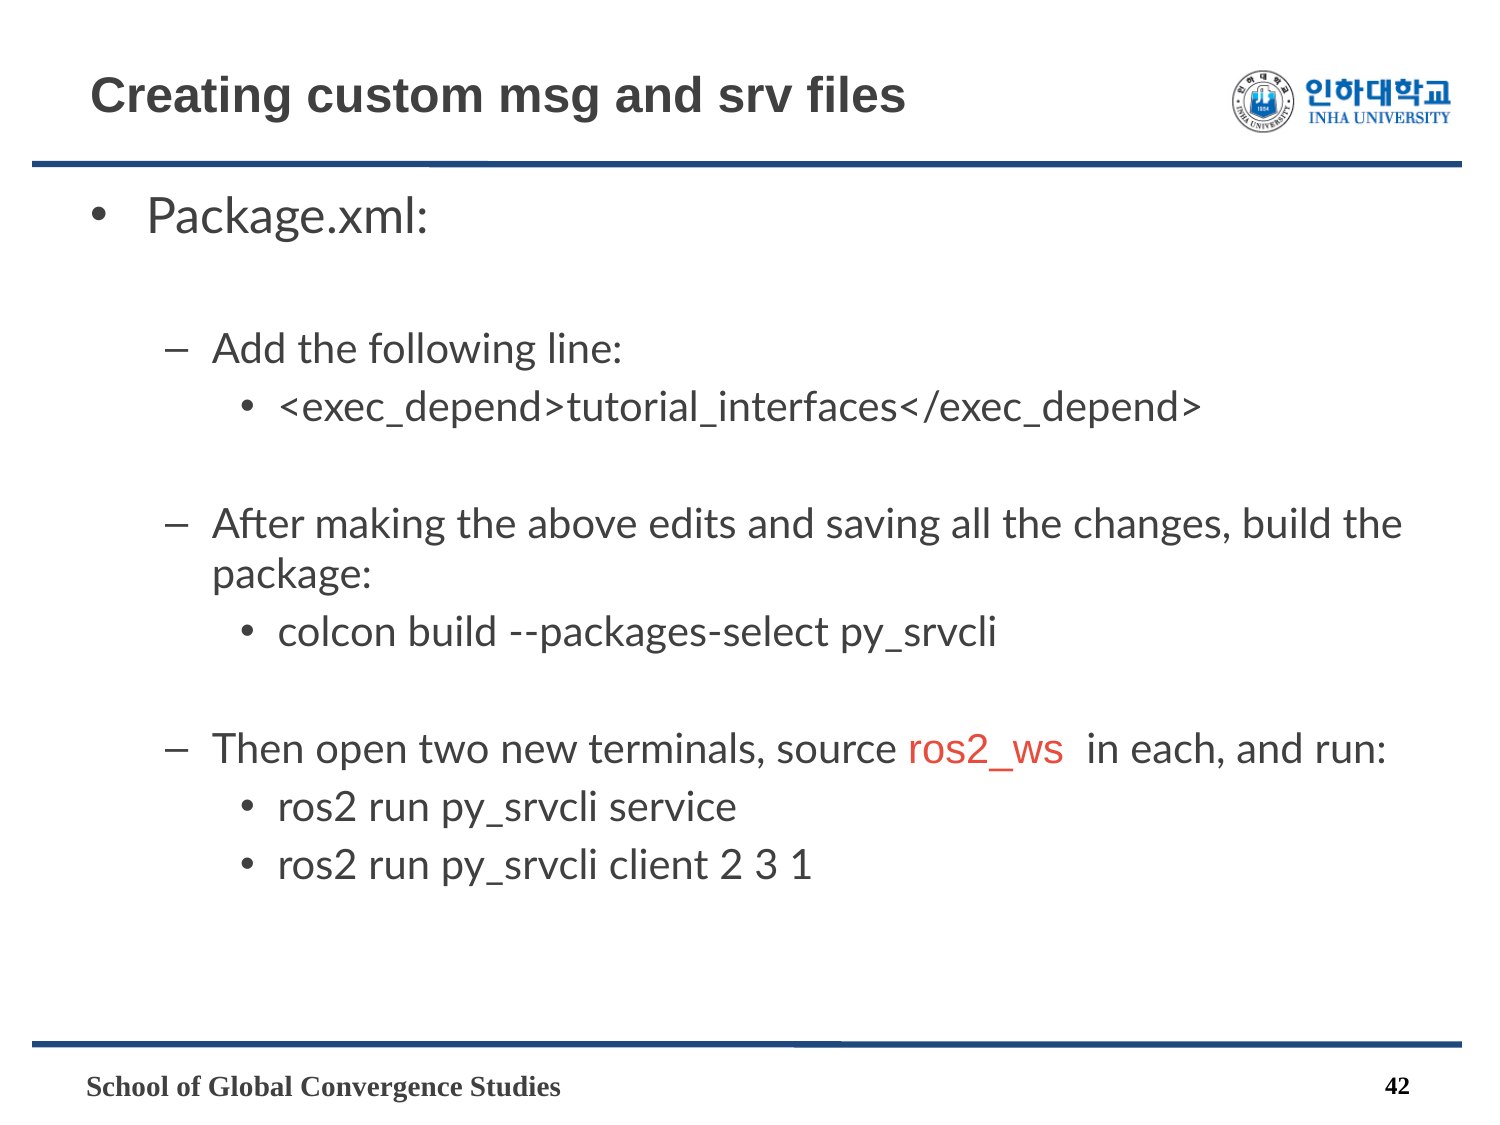

# Creating custom msg and srv files
Package.xml:

Add the following line:
<exec_depend>tutorial_interfaces</exec_depend>

After making the above edits and saving all the changes, build the package:
colcon build --packages-select py_srvcli

Then open two new terminals, source ros2_ws  in each, and run:
ros2 run py_srvcli service
ros2 run py_srvcli client 2 3 1

42